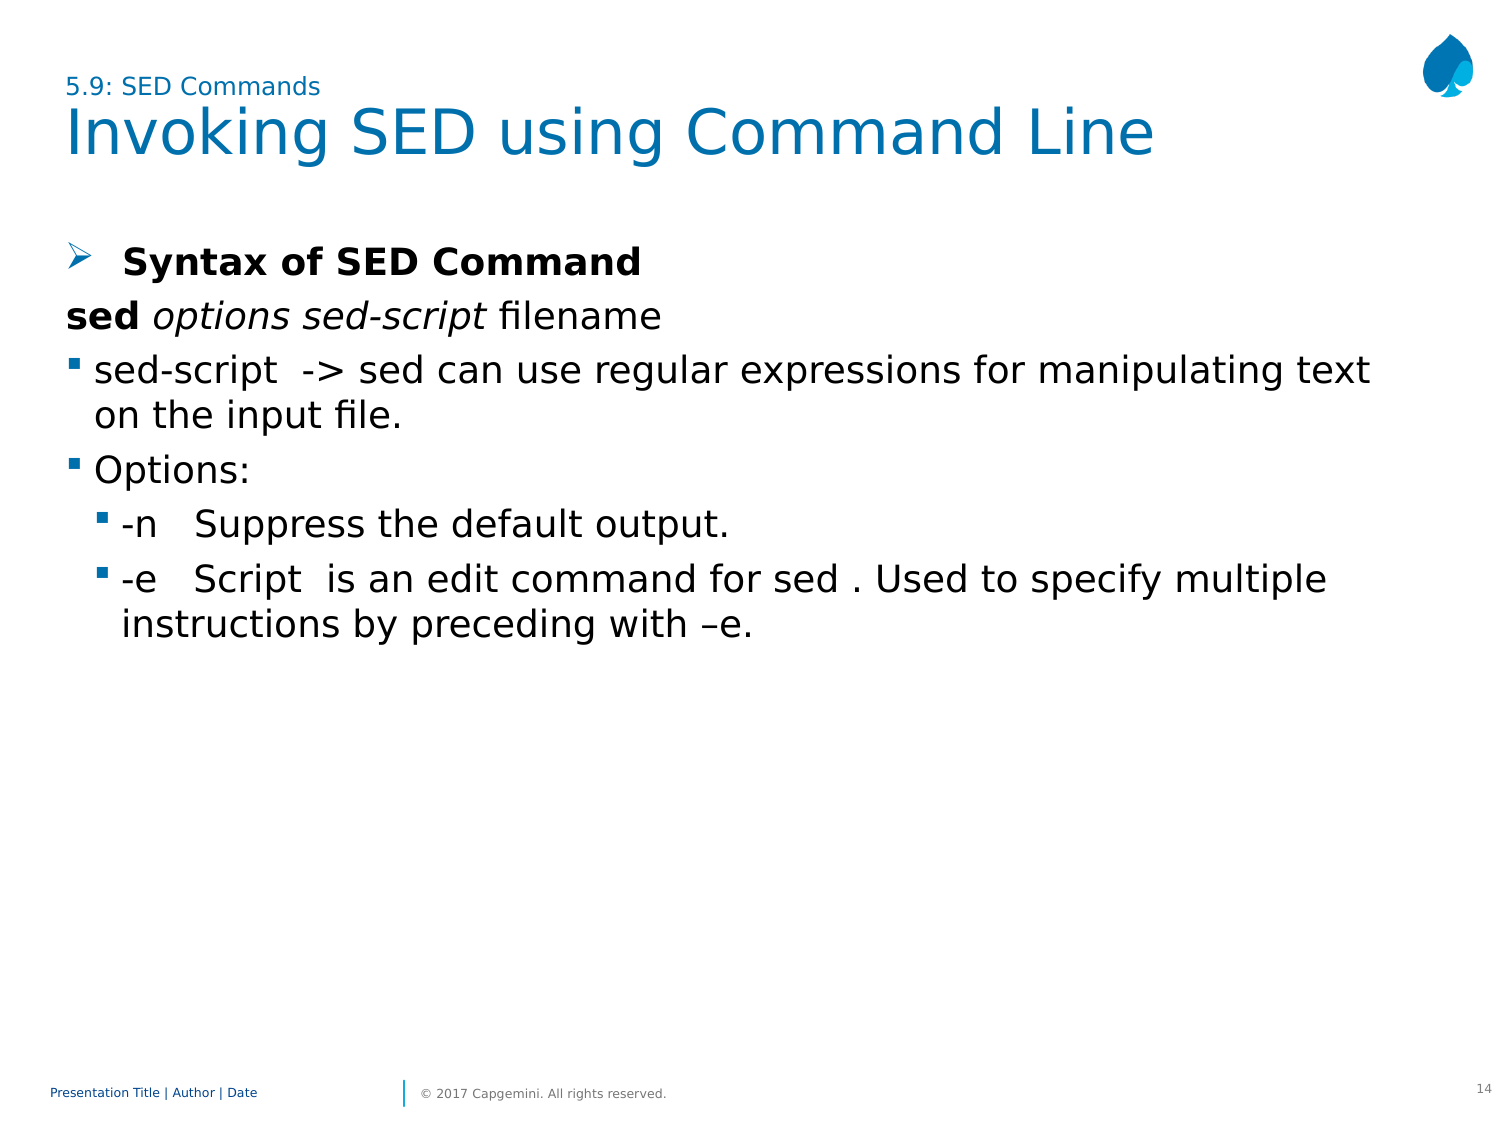

# 5.9: SED Commands Invoking SED using Command Line
Syntax of SED Command
sed options sed-script filename
sed-script  -> sed can use regular expressions for manipulating text on the input file.
Options:
-n   Suppress the default output.
-e   Script  is an edit command for sed . Used to specify multiple instructions by preceding with –e.